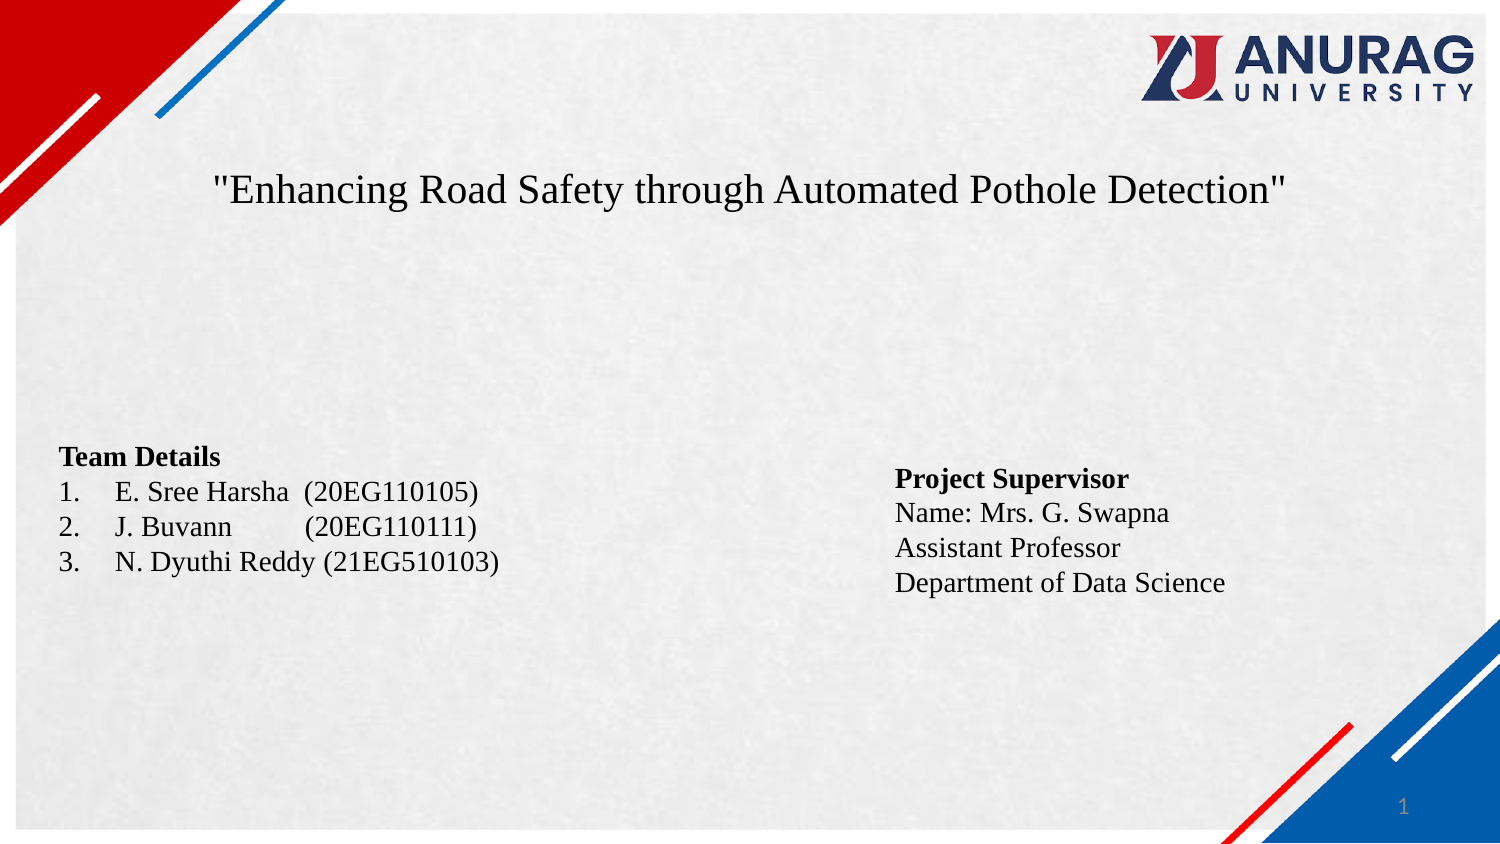

# "Enhancing Road Safety through Automated Pothole Detection"

Team Details
E. Sree Harsha  (20EG110105)
J. Buvann          (20EG110111)
N. Dyuthi Reddy (21EG510103)
Project Supervisor
Name: Mrs. G. Swapna
Assistant Professor
Department of Data Science

1